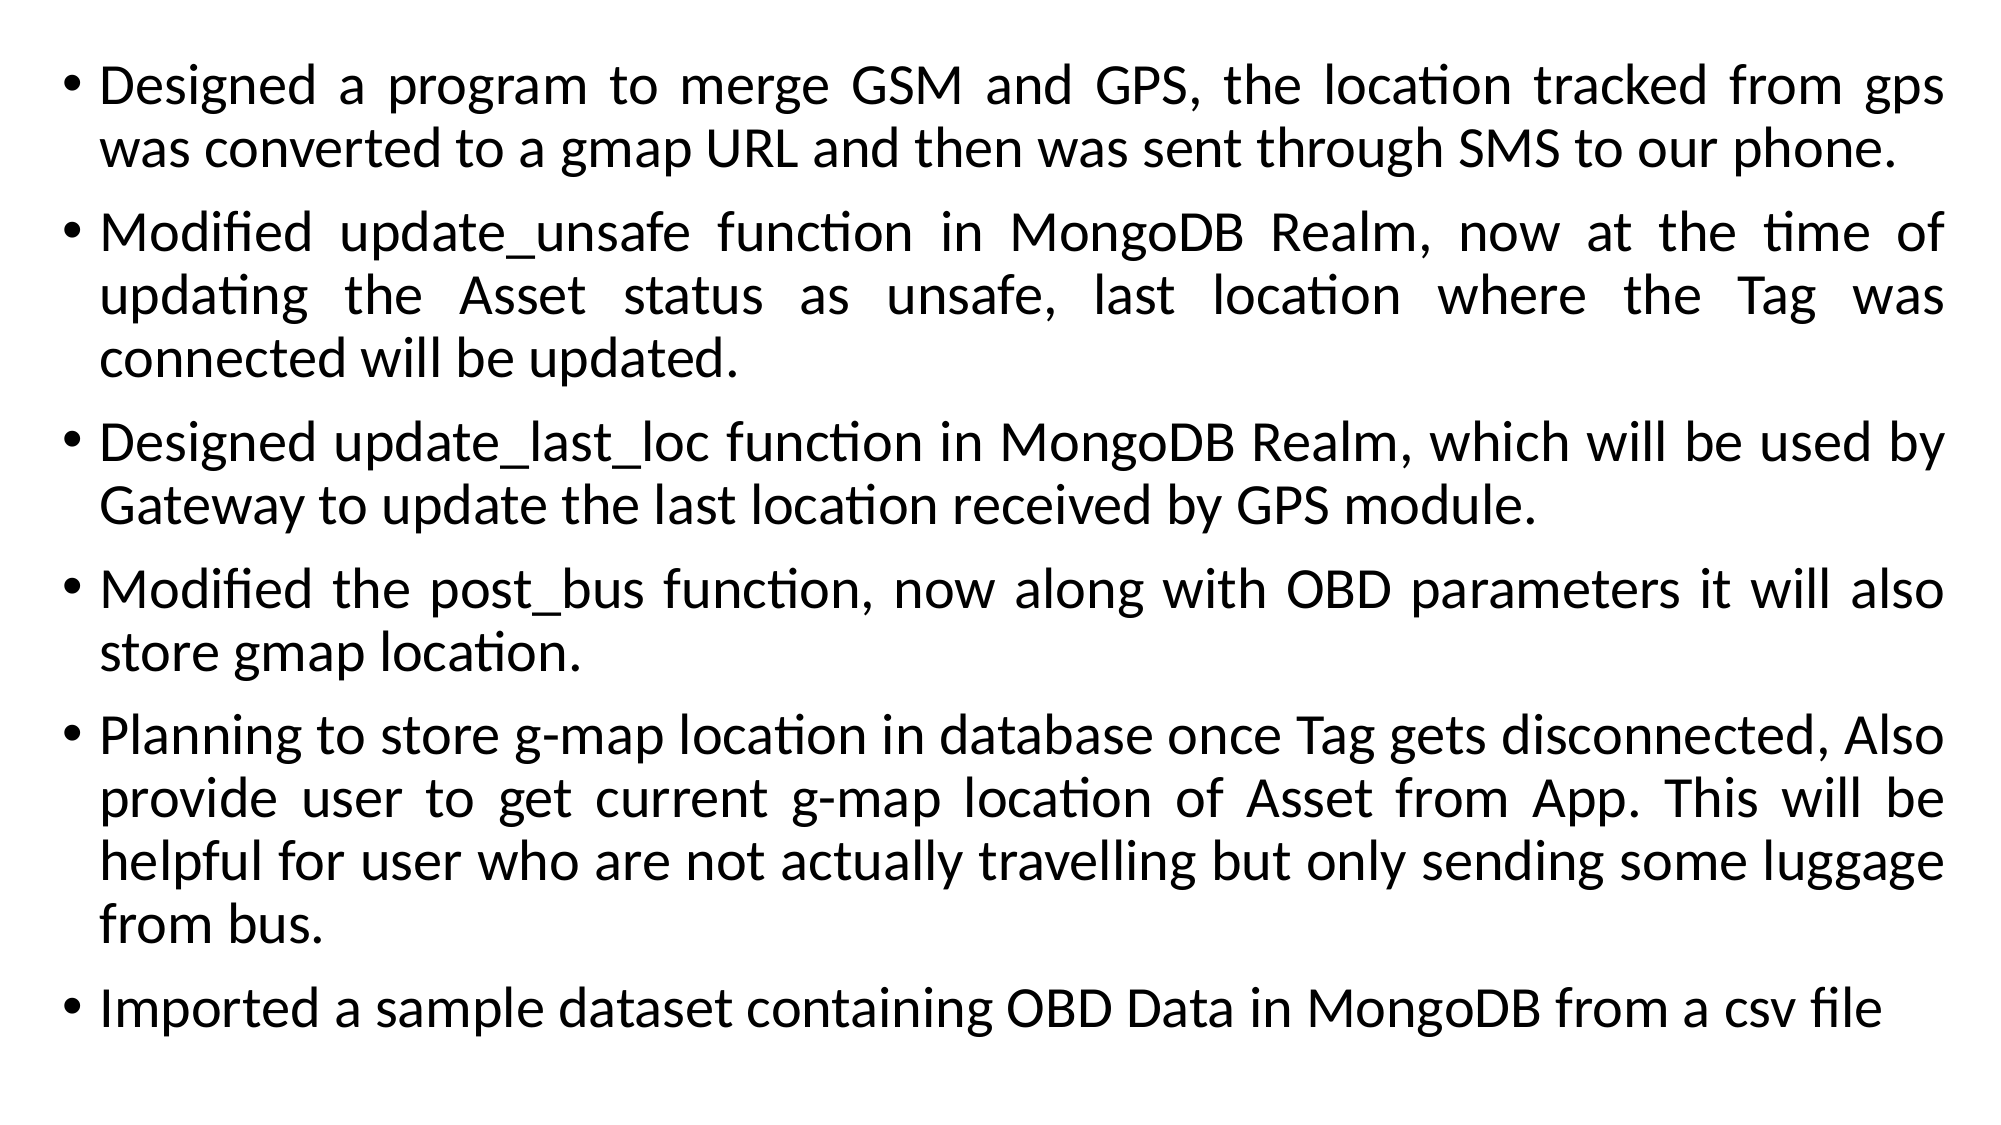

Designed a program to merge GSM and GPS, the location tracked from gps was converted to a gmap URL and then was sent through SMS to our phone.
Modified update_unsafe function in MongoDB Realm, now at the time of updating the Asset status as unsafe, last location where the Tag was connected will be updated.
Designed update_last_loc function in MongoDB Realm, which will be used by Gateway to update the last location received by GPS module.
Modified the post_bus function, now along with OBD parameters it will also store gmap location.
Planning to store g-map location in database once Tag gets disconnected, Also provide user to get current g-map location of Asset from App. This will be helpful for user who are not actually travelling but only sending some luggage from bus.
Imported a sample dataset containing OBD Data in MongoDB from a csv file